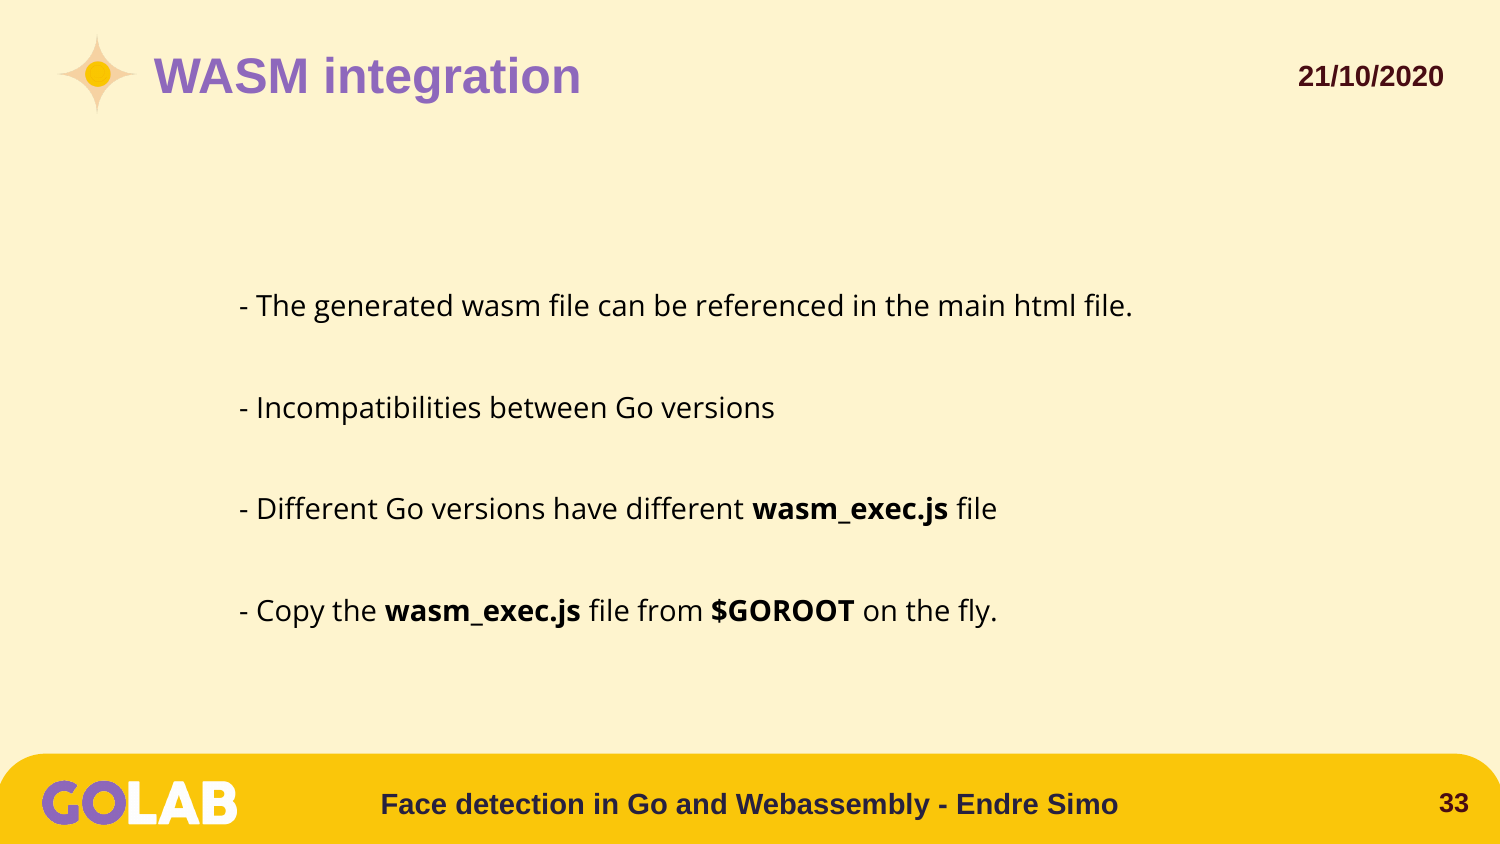

# WASM integration
- The generated wasm file can be referenced in the main html file.

- Incompatibilities between Go versions

- Different Go versions have different wasm_exec.js file

- Copy the wasm_exec.js file from $GOROOT on the fly.